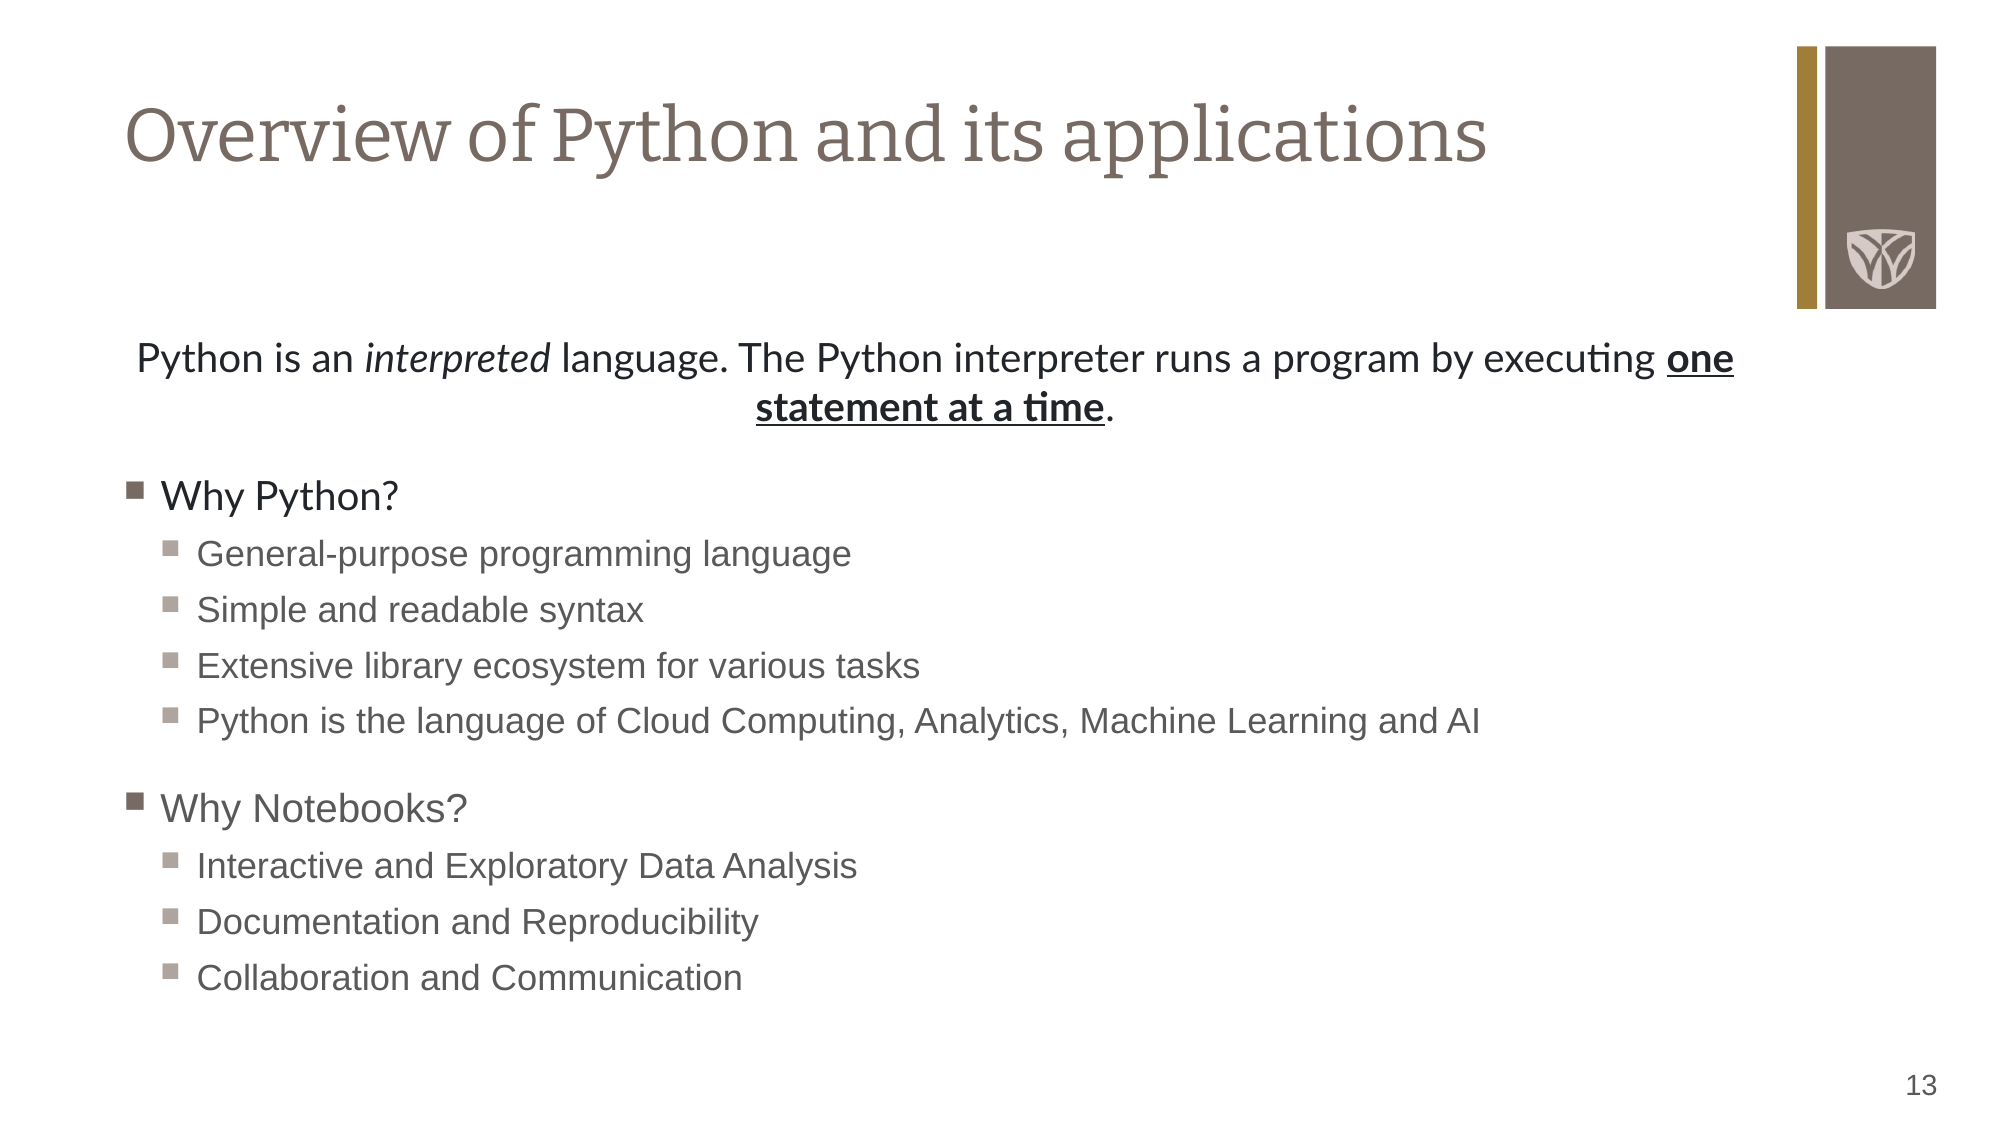

# Overview of Python and its applications
Python is an interpreted language. The Python interpreter runs a program by executing one statement at a time.
Why Python?
General-purpose programming language
Simple and readable syntax
Extensive library ecosystem for various tasks
Python is the language of Cloud Computing, Analytics, Machine Learning and AI
Why Notebooks?
Interactive and Exploratory Data Analysis
Documentation and Reproducibility
Collaboration and Communication
13